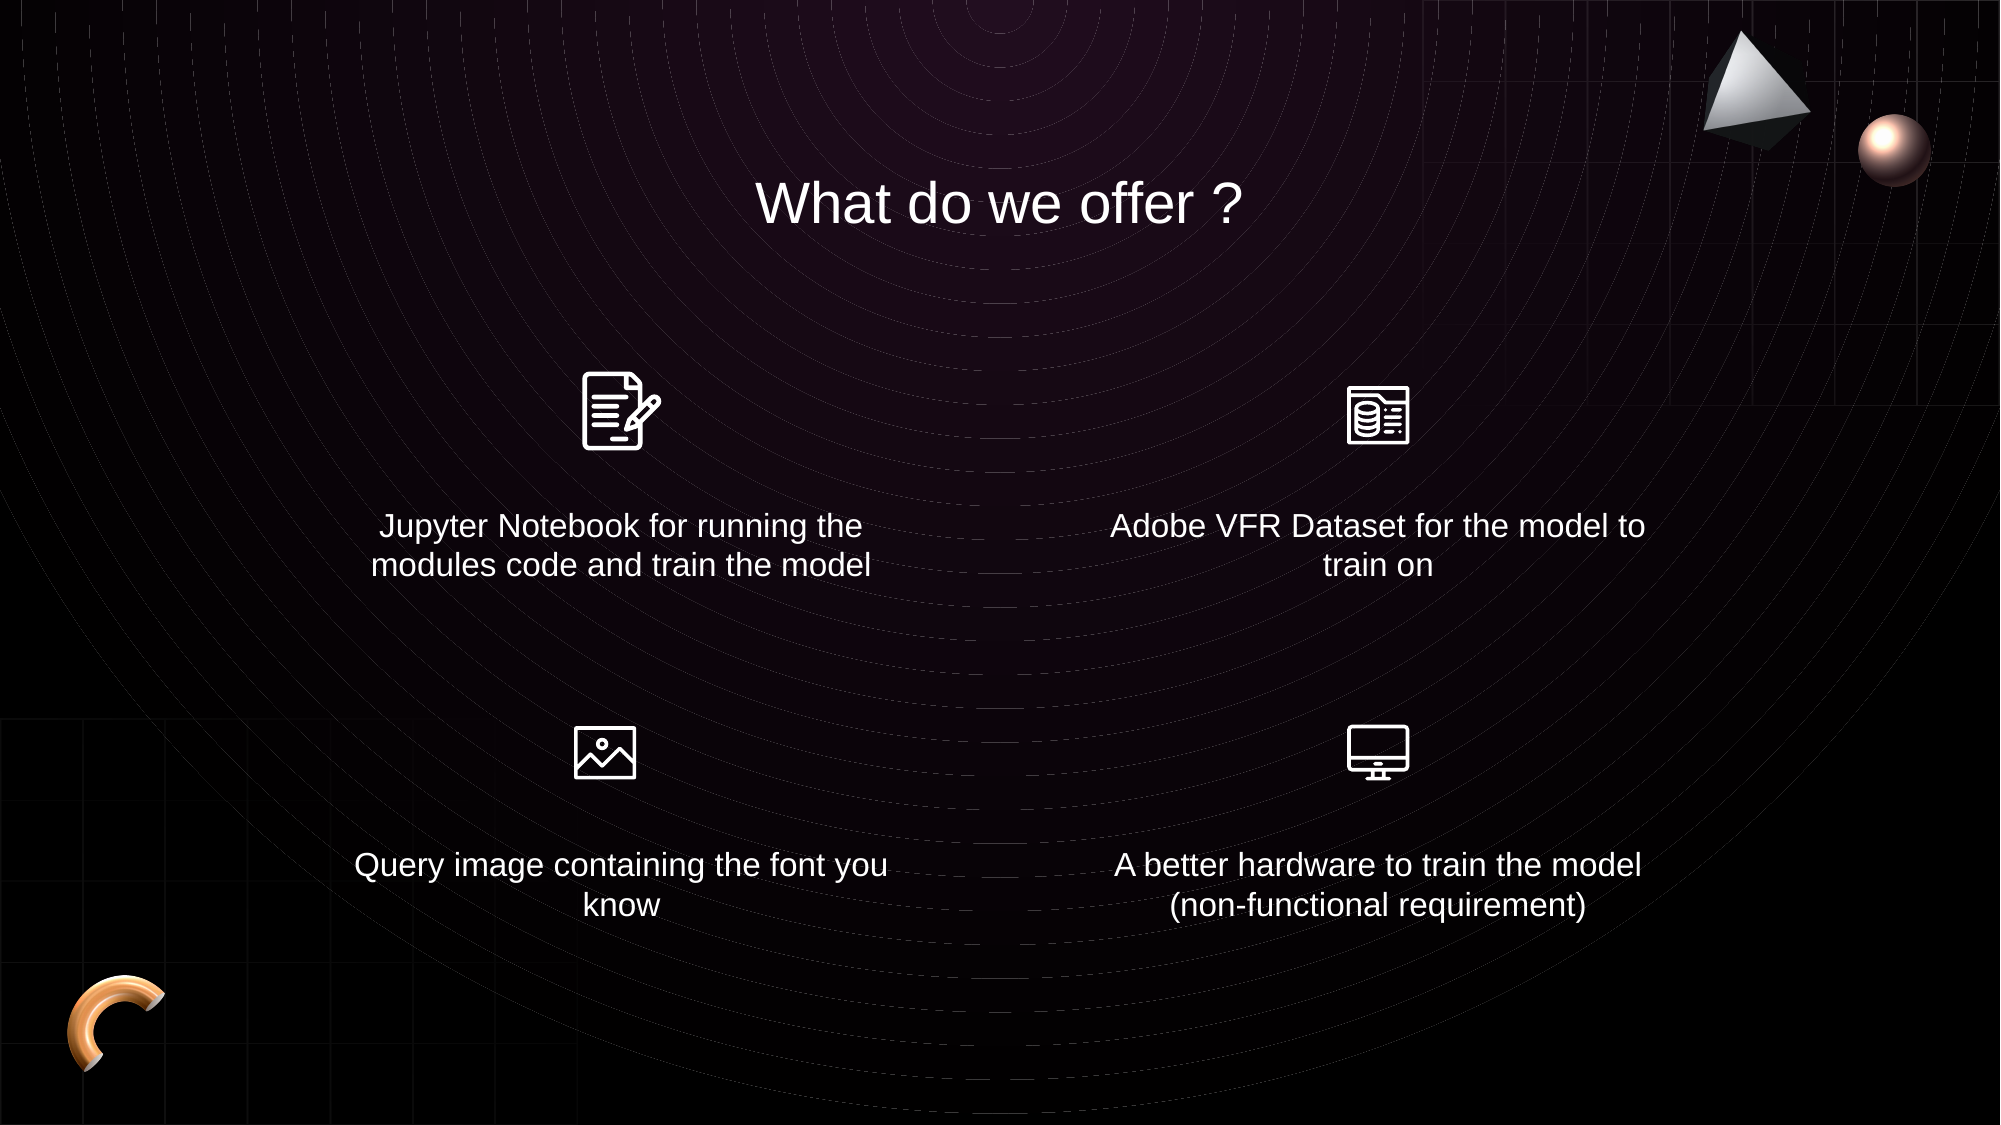

What do we offer ?

Jupyter Notebook for running the modules code and train the model
Adobe VFR Dataset for the model to train on

Query image containing the font you know
A better hardware to train the model (non-functional requirement)